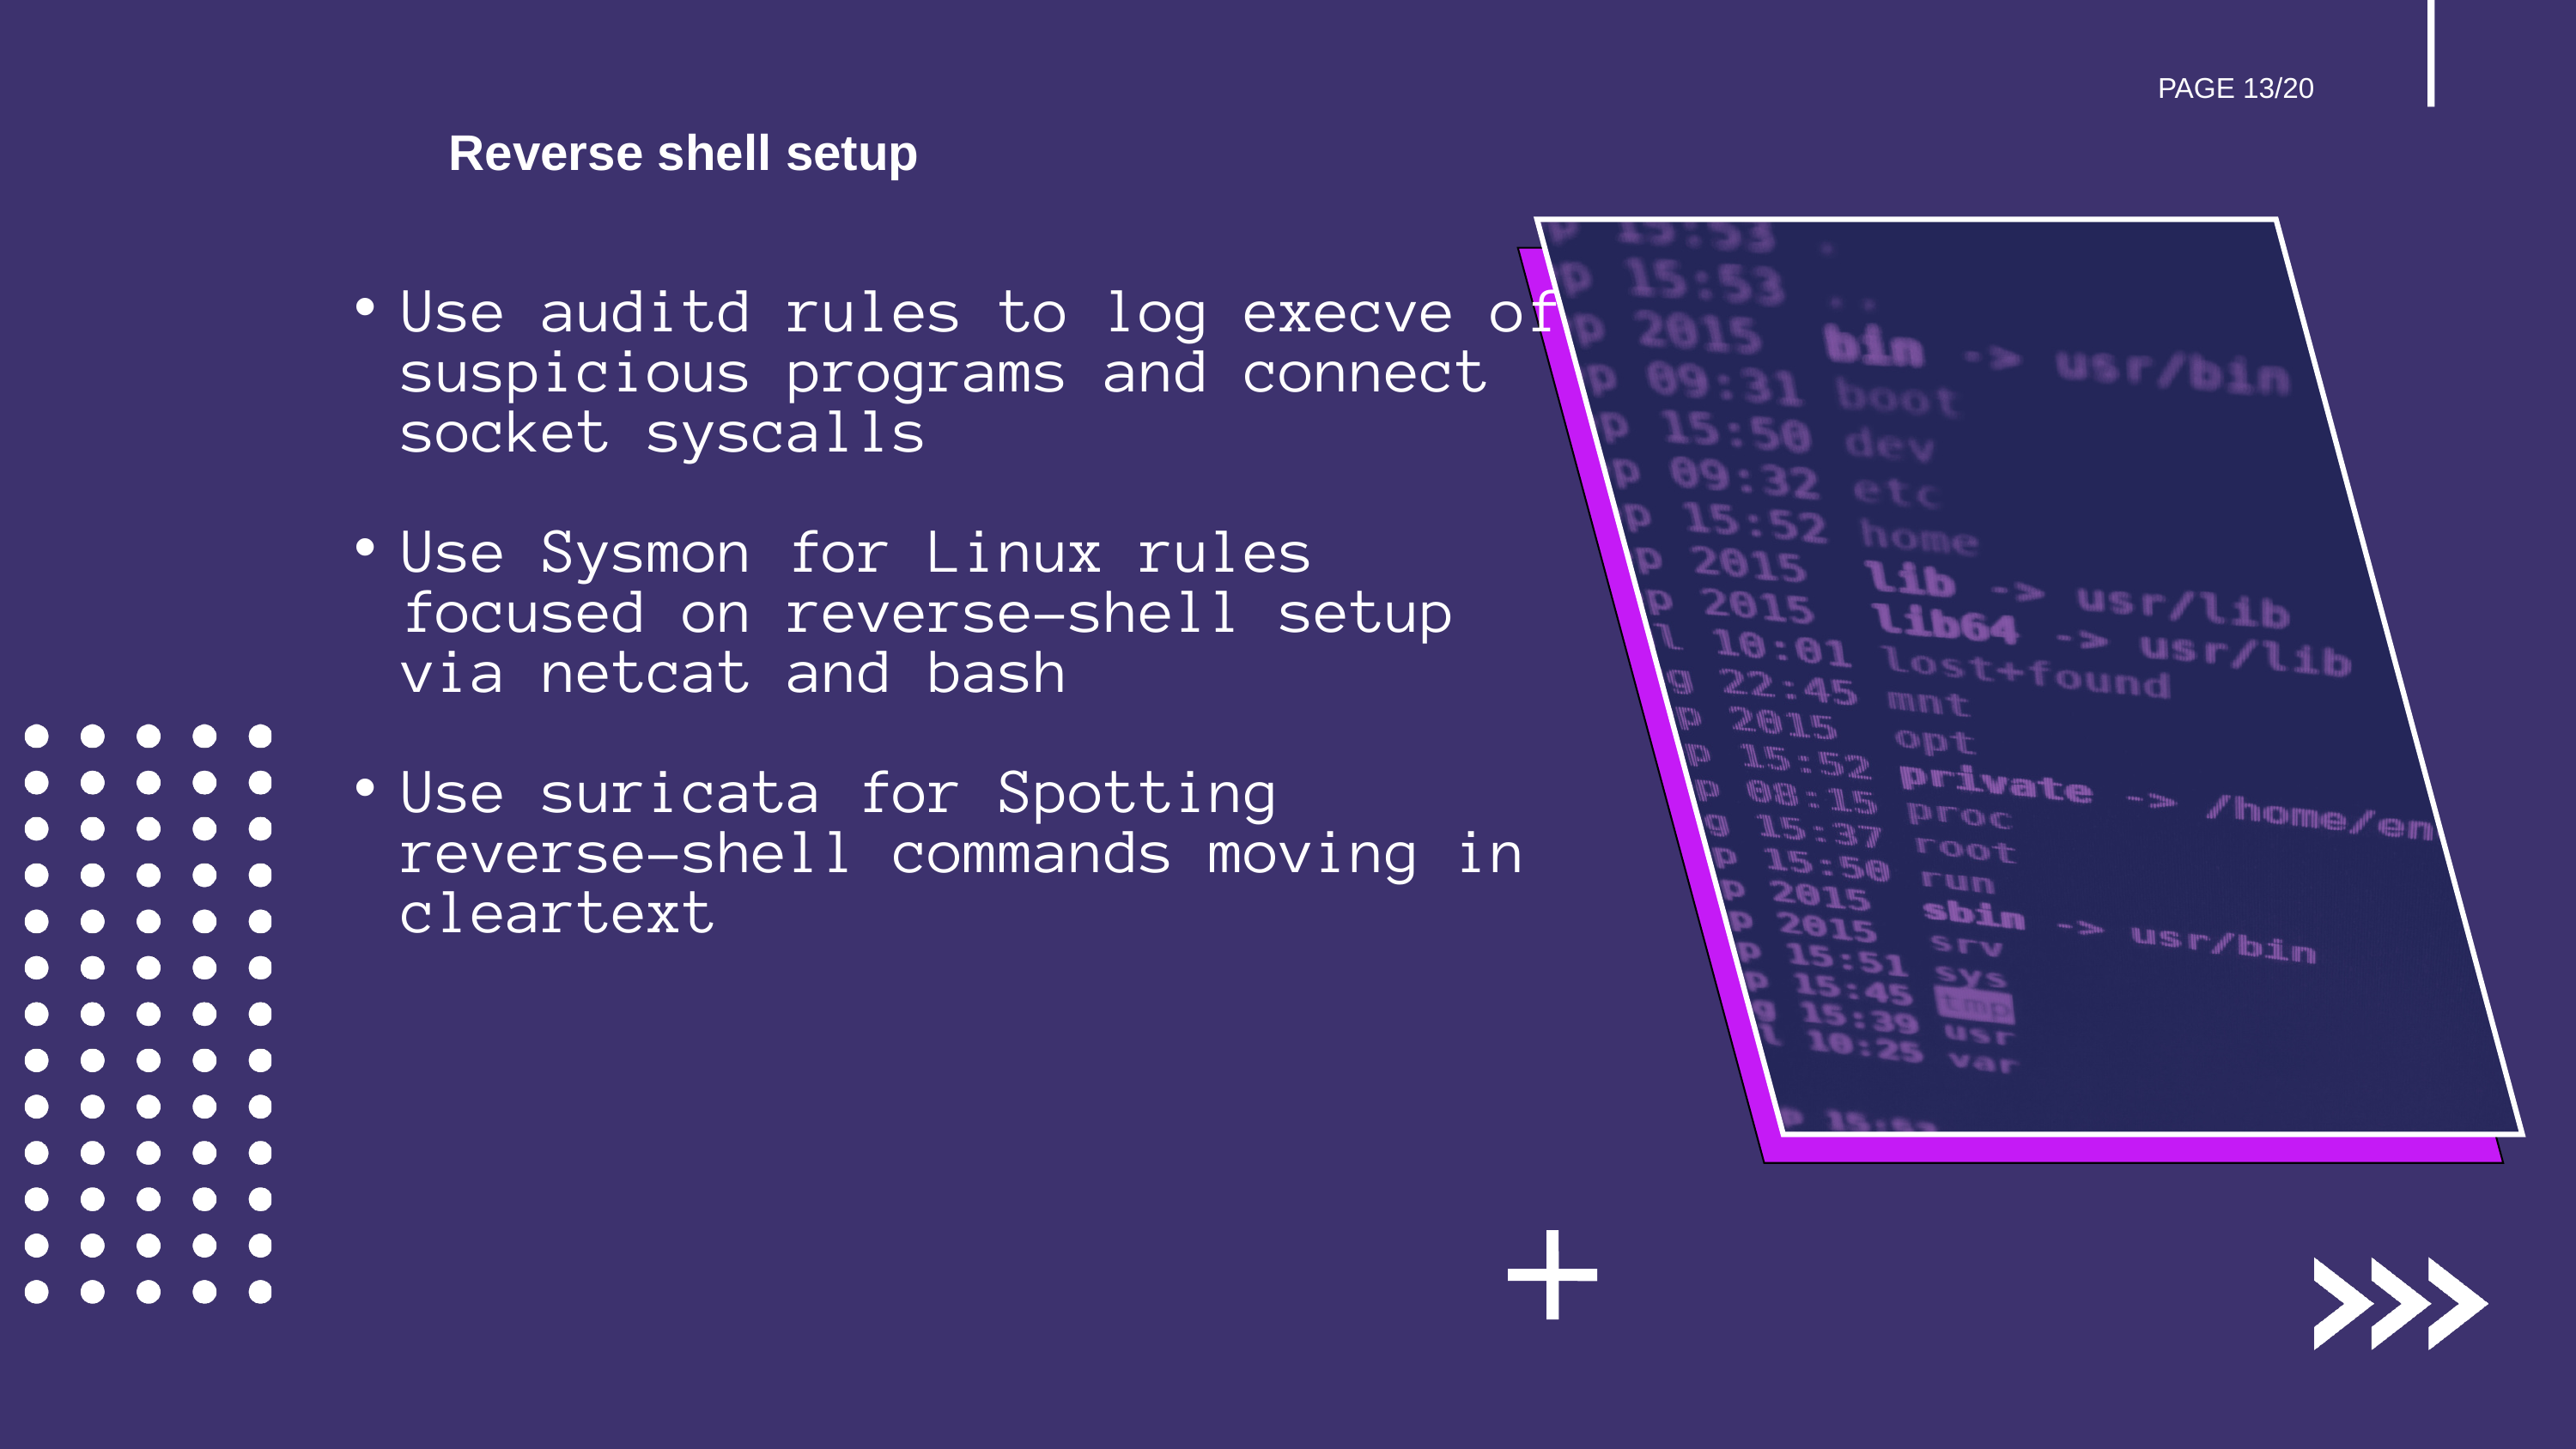

PAGE 13/20
Reverse shell setup

Use auditd rules to log execve of suspicious programs and connect socket syscalls

Use Sysmon for Linux rules focused on reverse-shell setup via netcat and bash

Use suricata for Spotting reverse-shell commands moving in cleartext